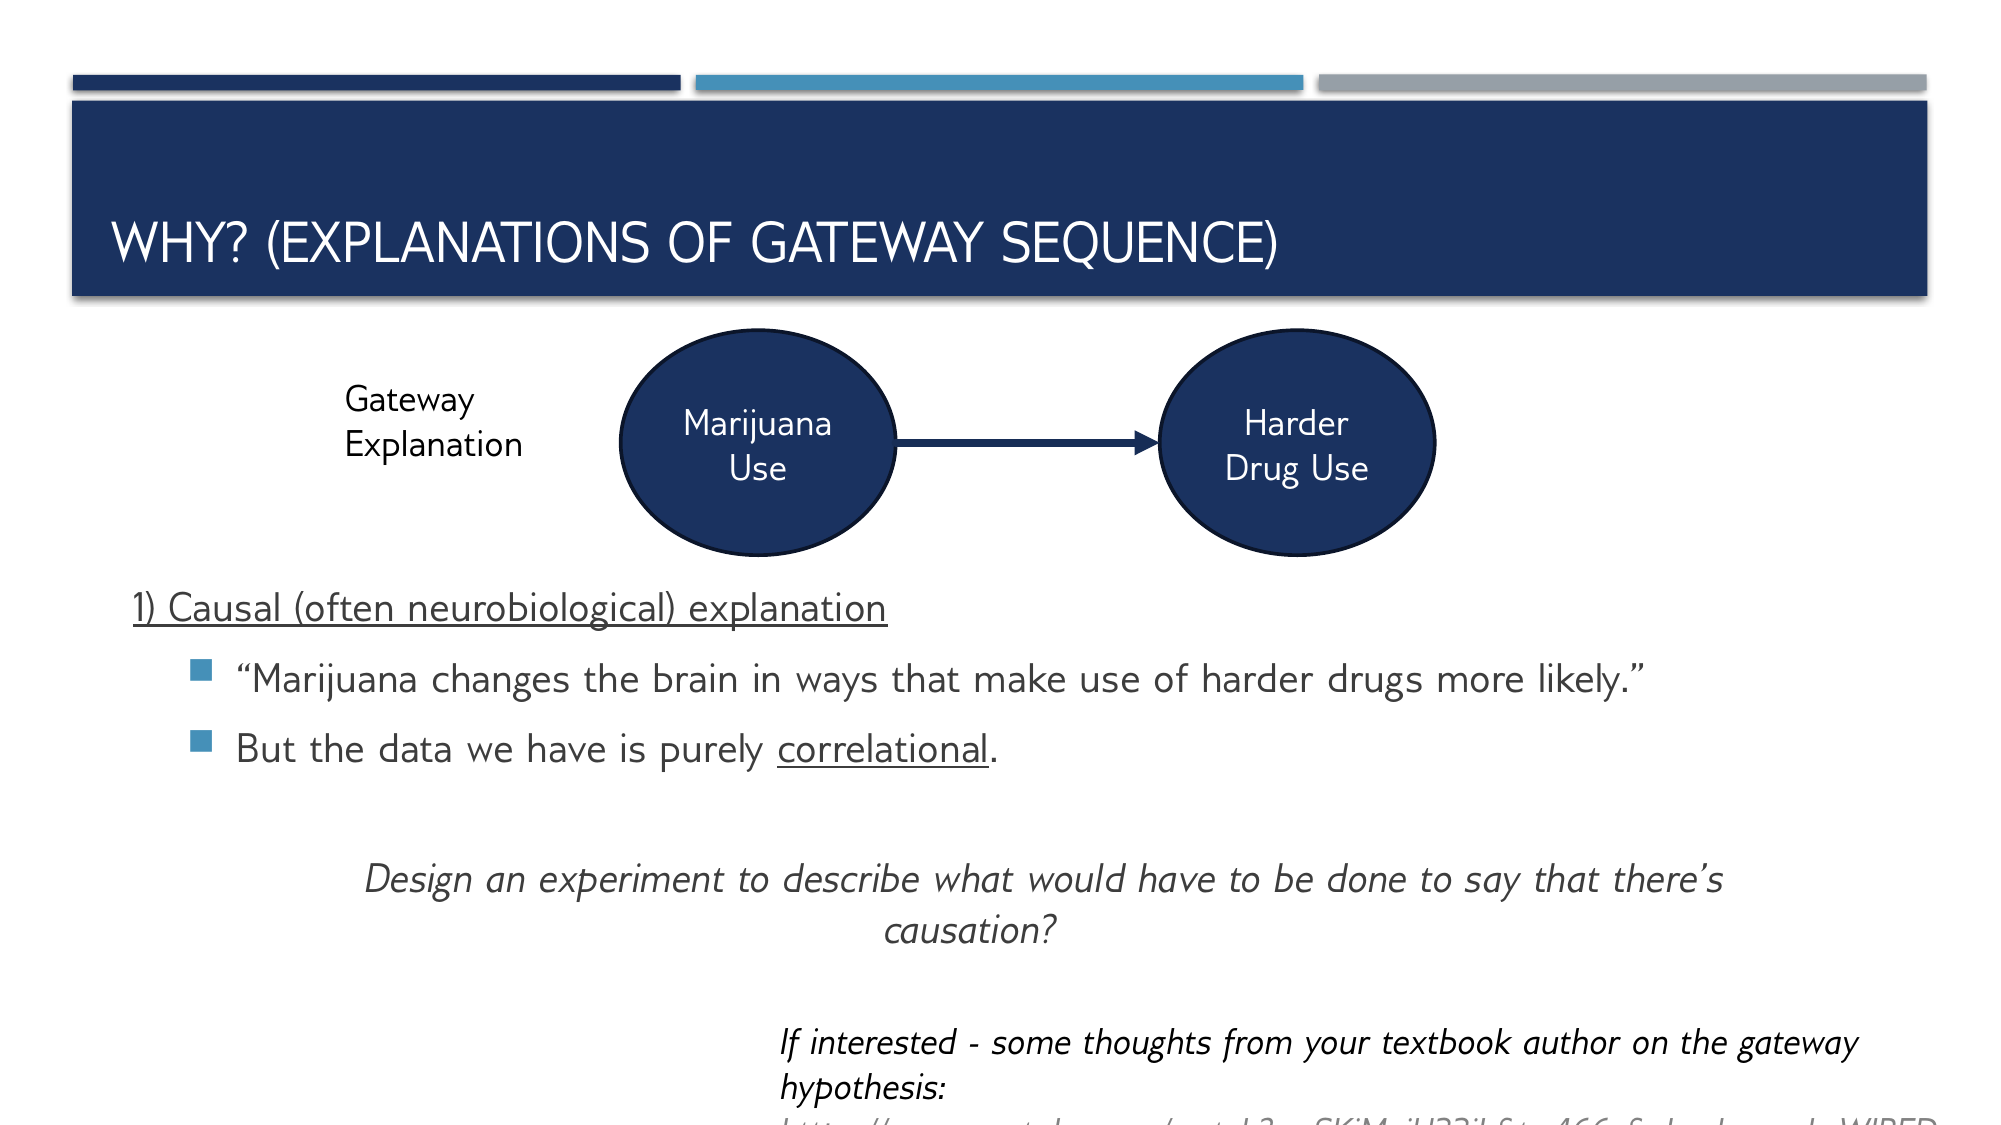

# Why? (Explanations of Gateway Sequence)
Marijuana Use
Harder Drug Use
Gateway Explanation
1) Causal (often neurobiological) explanation
“Marijuana changes the brain in ways that make use of harder drugs more likely.”
But the data we have is purely correlational.

	Design an experiment to describe what would have to be done to say that there’s causation?
If interested - some thoughts from your textbook author on the gateway hypothesis: https://www.youtube.com/watch?v=SKiMeiU33jk&t=466s&ab_channel=WIRED